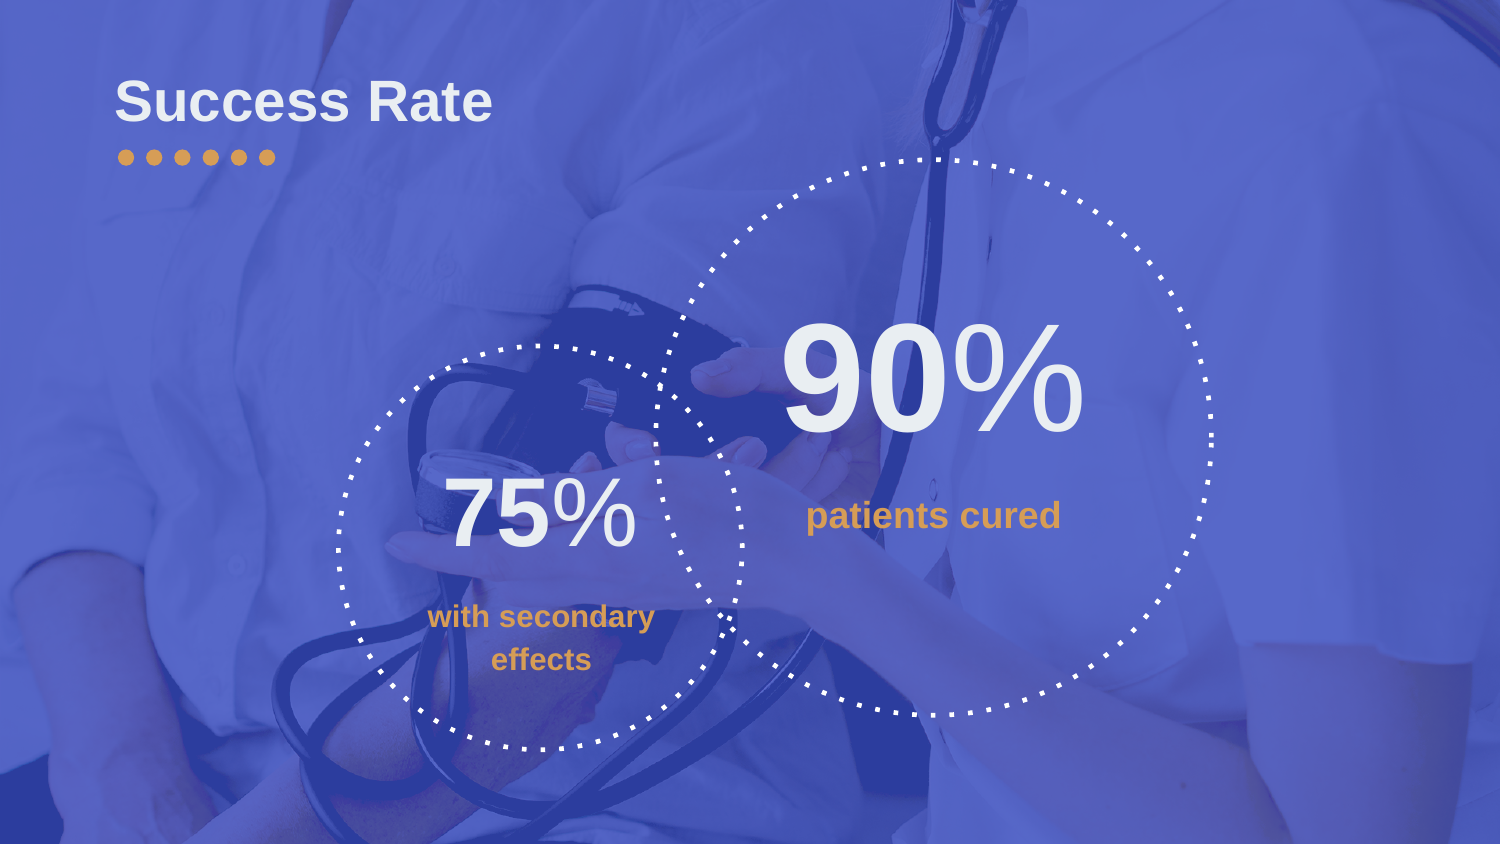

# Success Rate

90%

75%
patients cured
with secondary effects